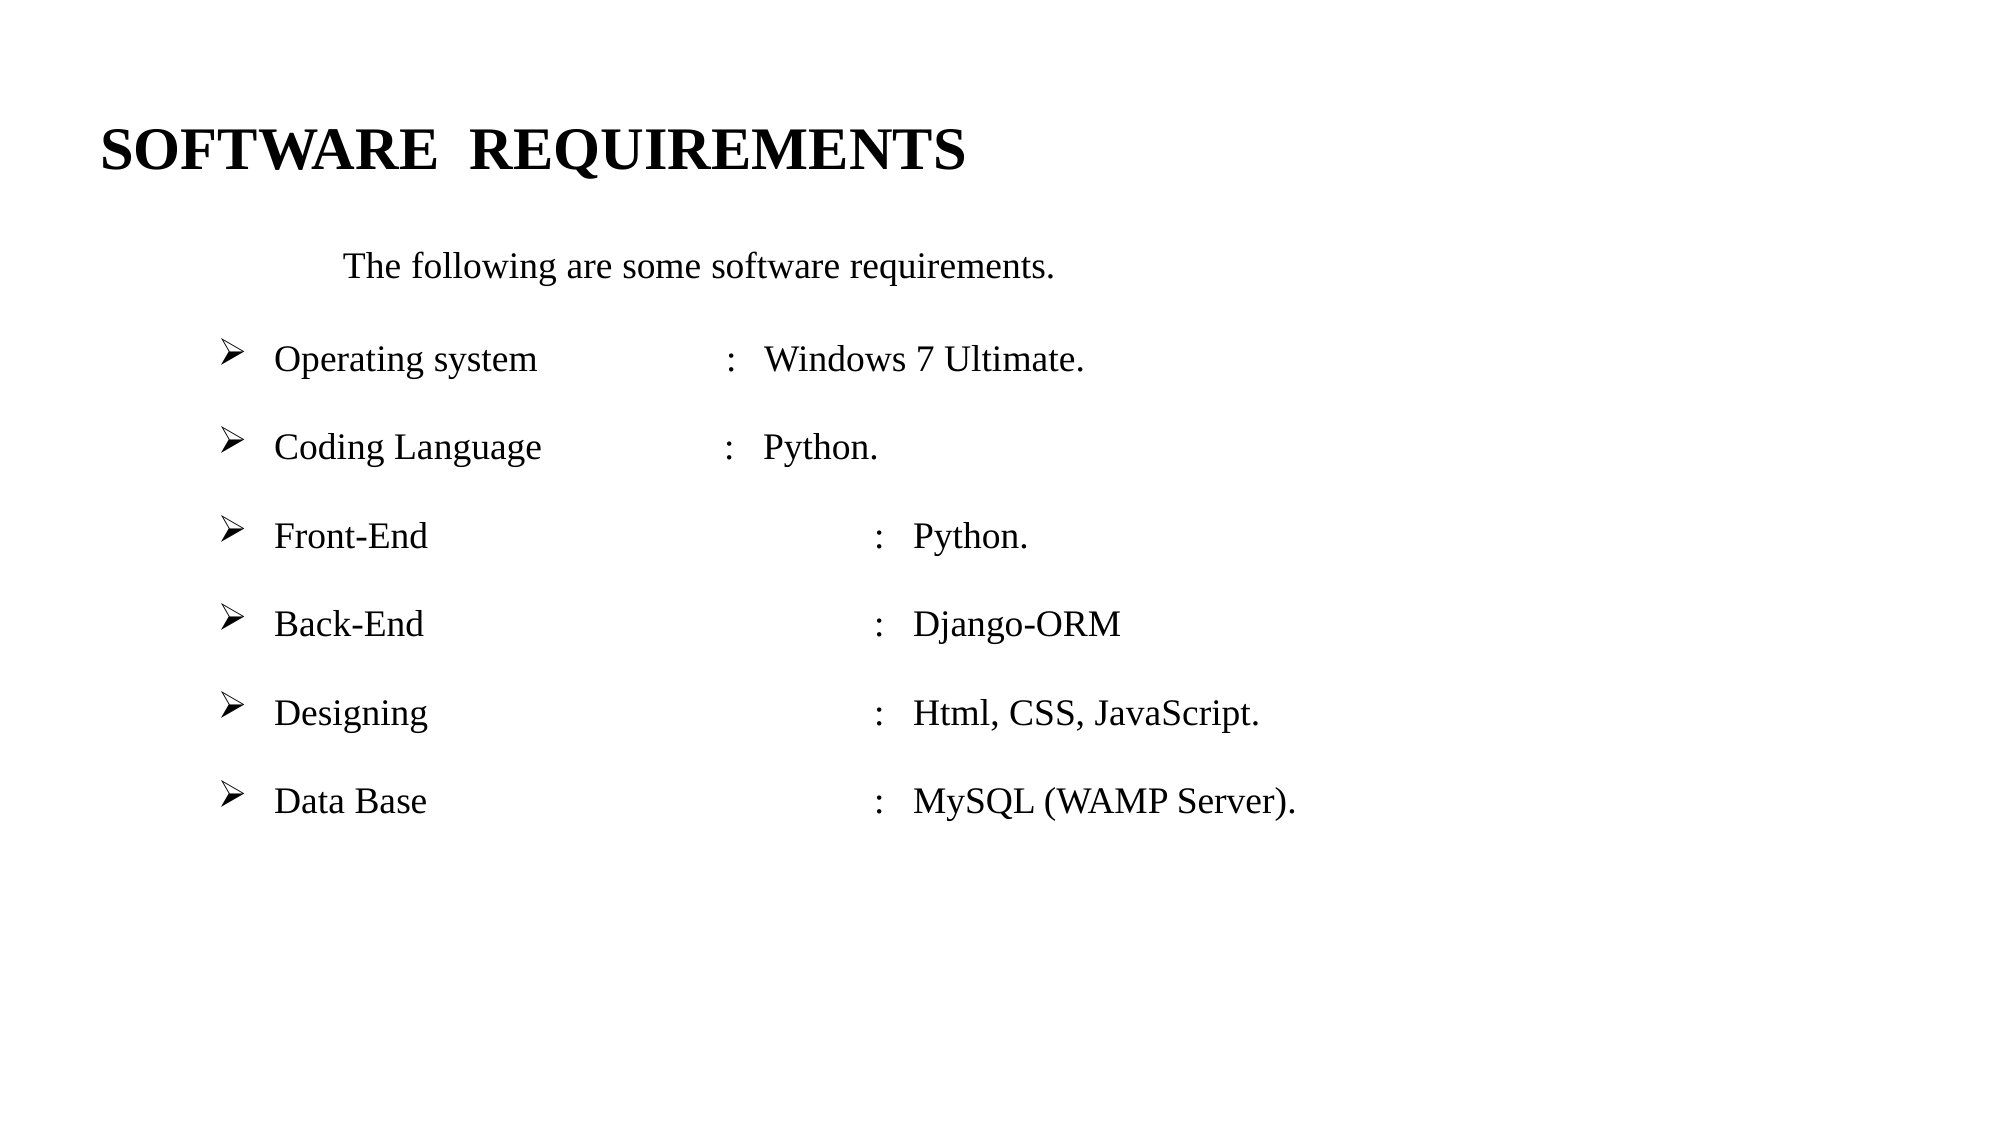

SOFTWARE  REQUIREMENTS
The following are some software requirements.
Operating system 	                :   Windows 7 Ultimate.
Coding Language		:   Python.
Front-End			:   Python.
Back-End			:   Django-ORM
Designing			:   Html, CSS, JavaScript.
Data Base			:   MySQL (WAMP Server).